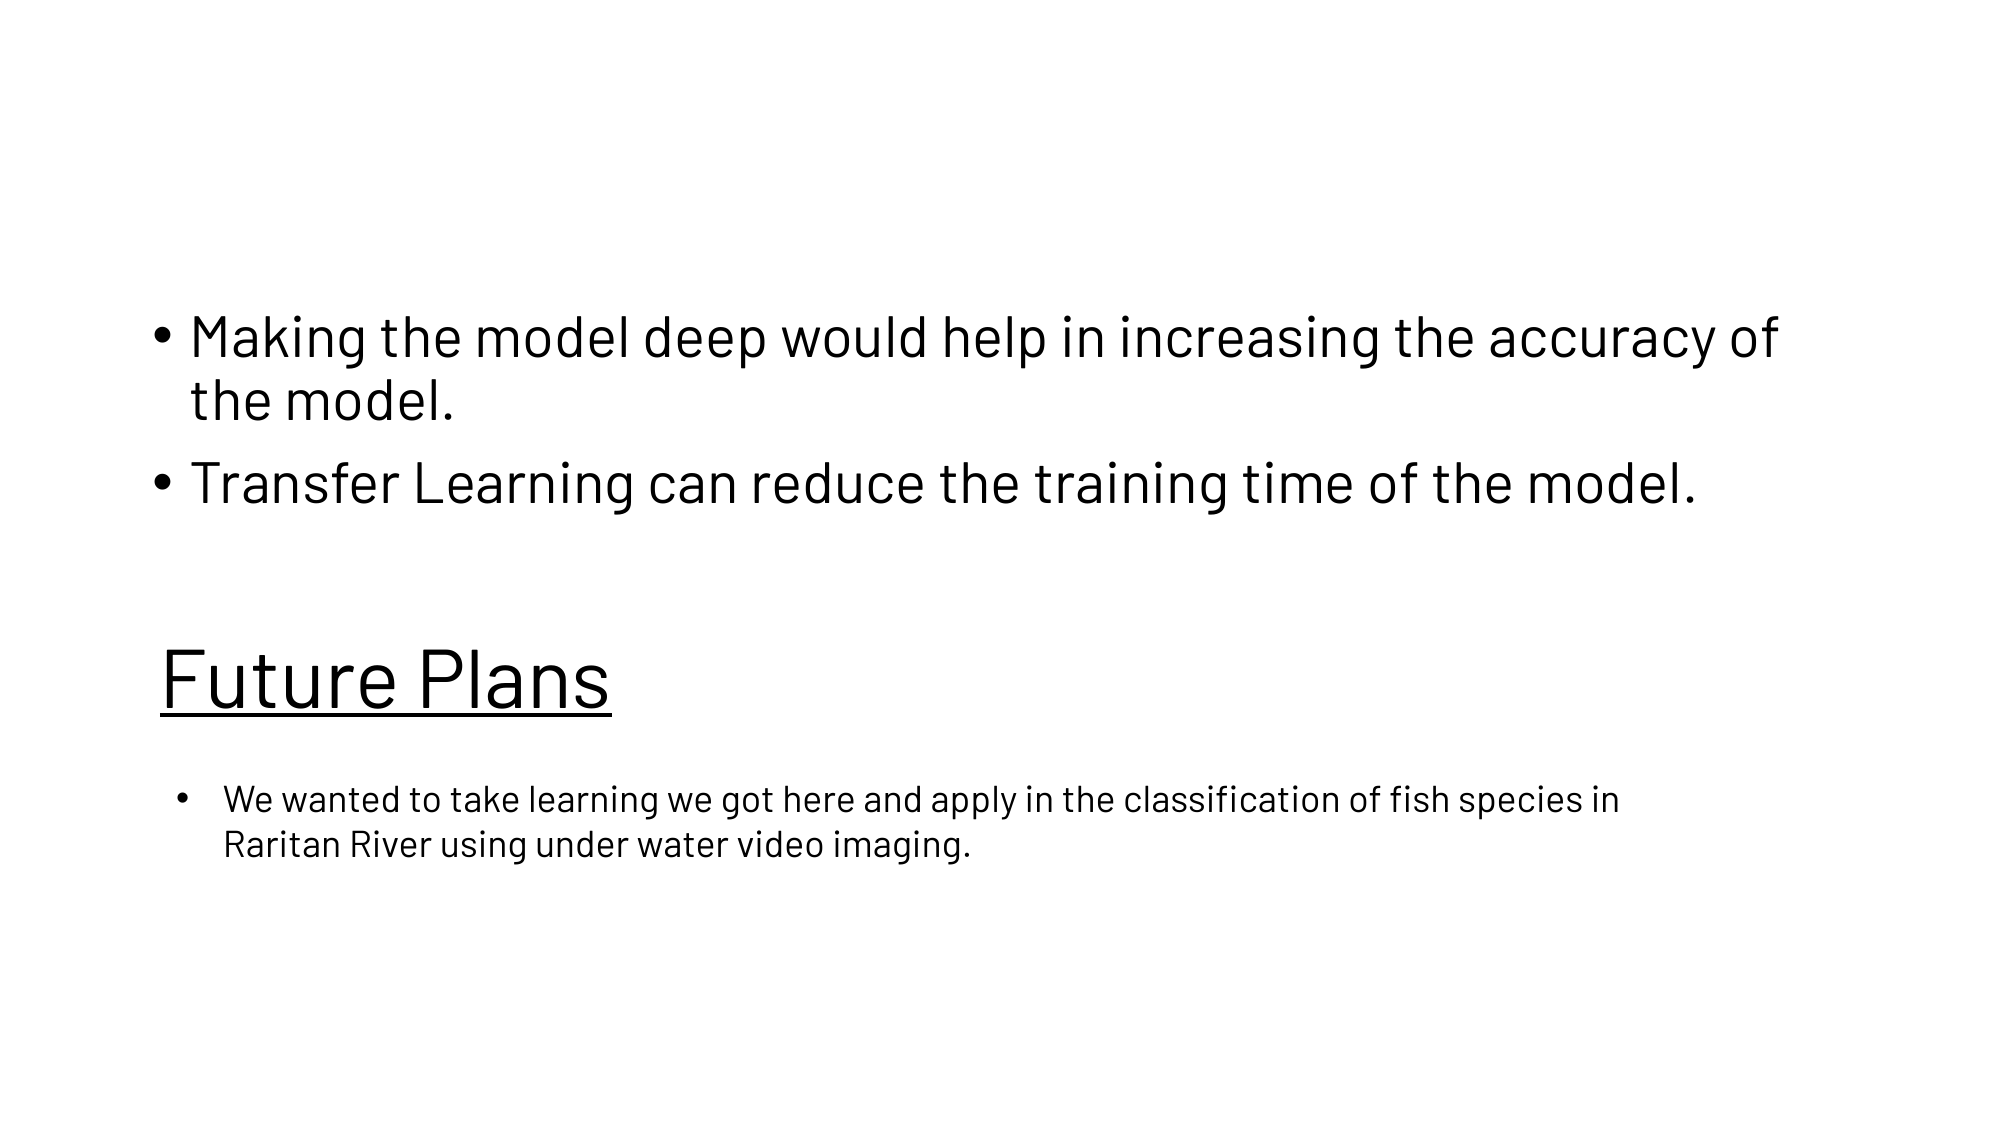

#
Making the model deep would help in increasing the accuracy of the model.
Transfer Learning can reduce the training time of the model.

Future Plans
We wanted to take learning we got here and apply in the classification of fish species in Raritan River using under water video imaging.